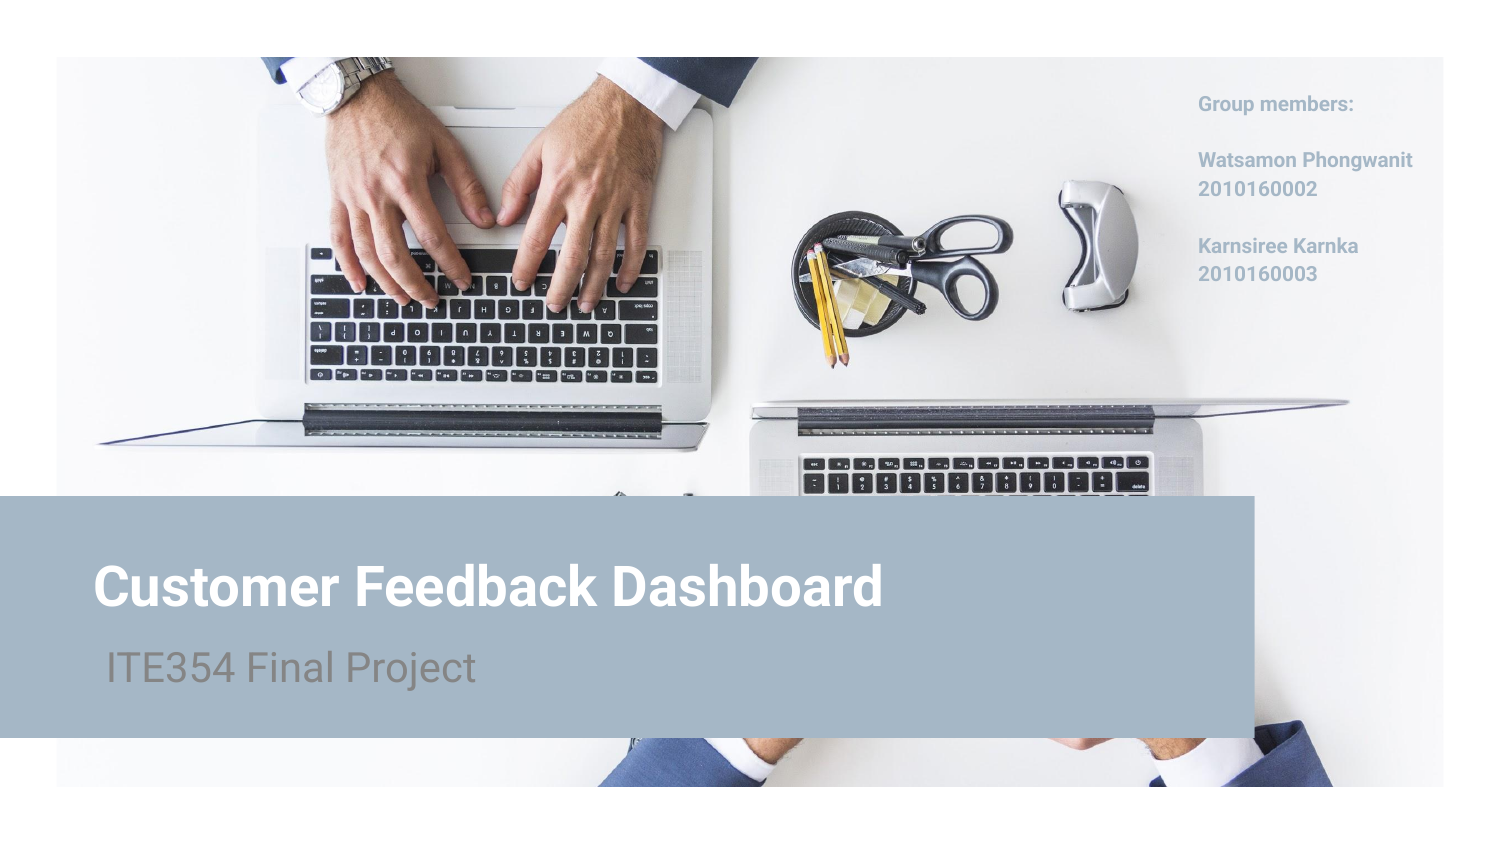

Group members:

Watsamon Phongwanit
2010160002

Karnsiree Karnka
2010160003

# Customer Feedback Dashboard

ITE354 Final Project